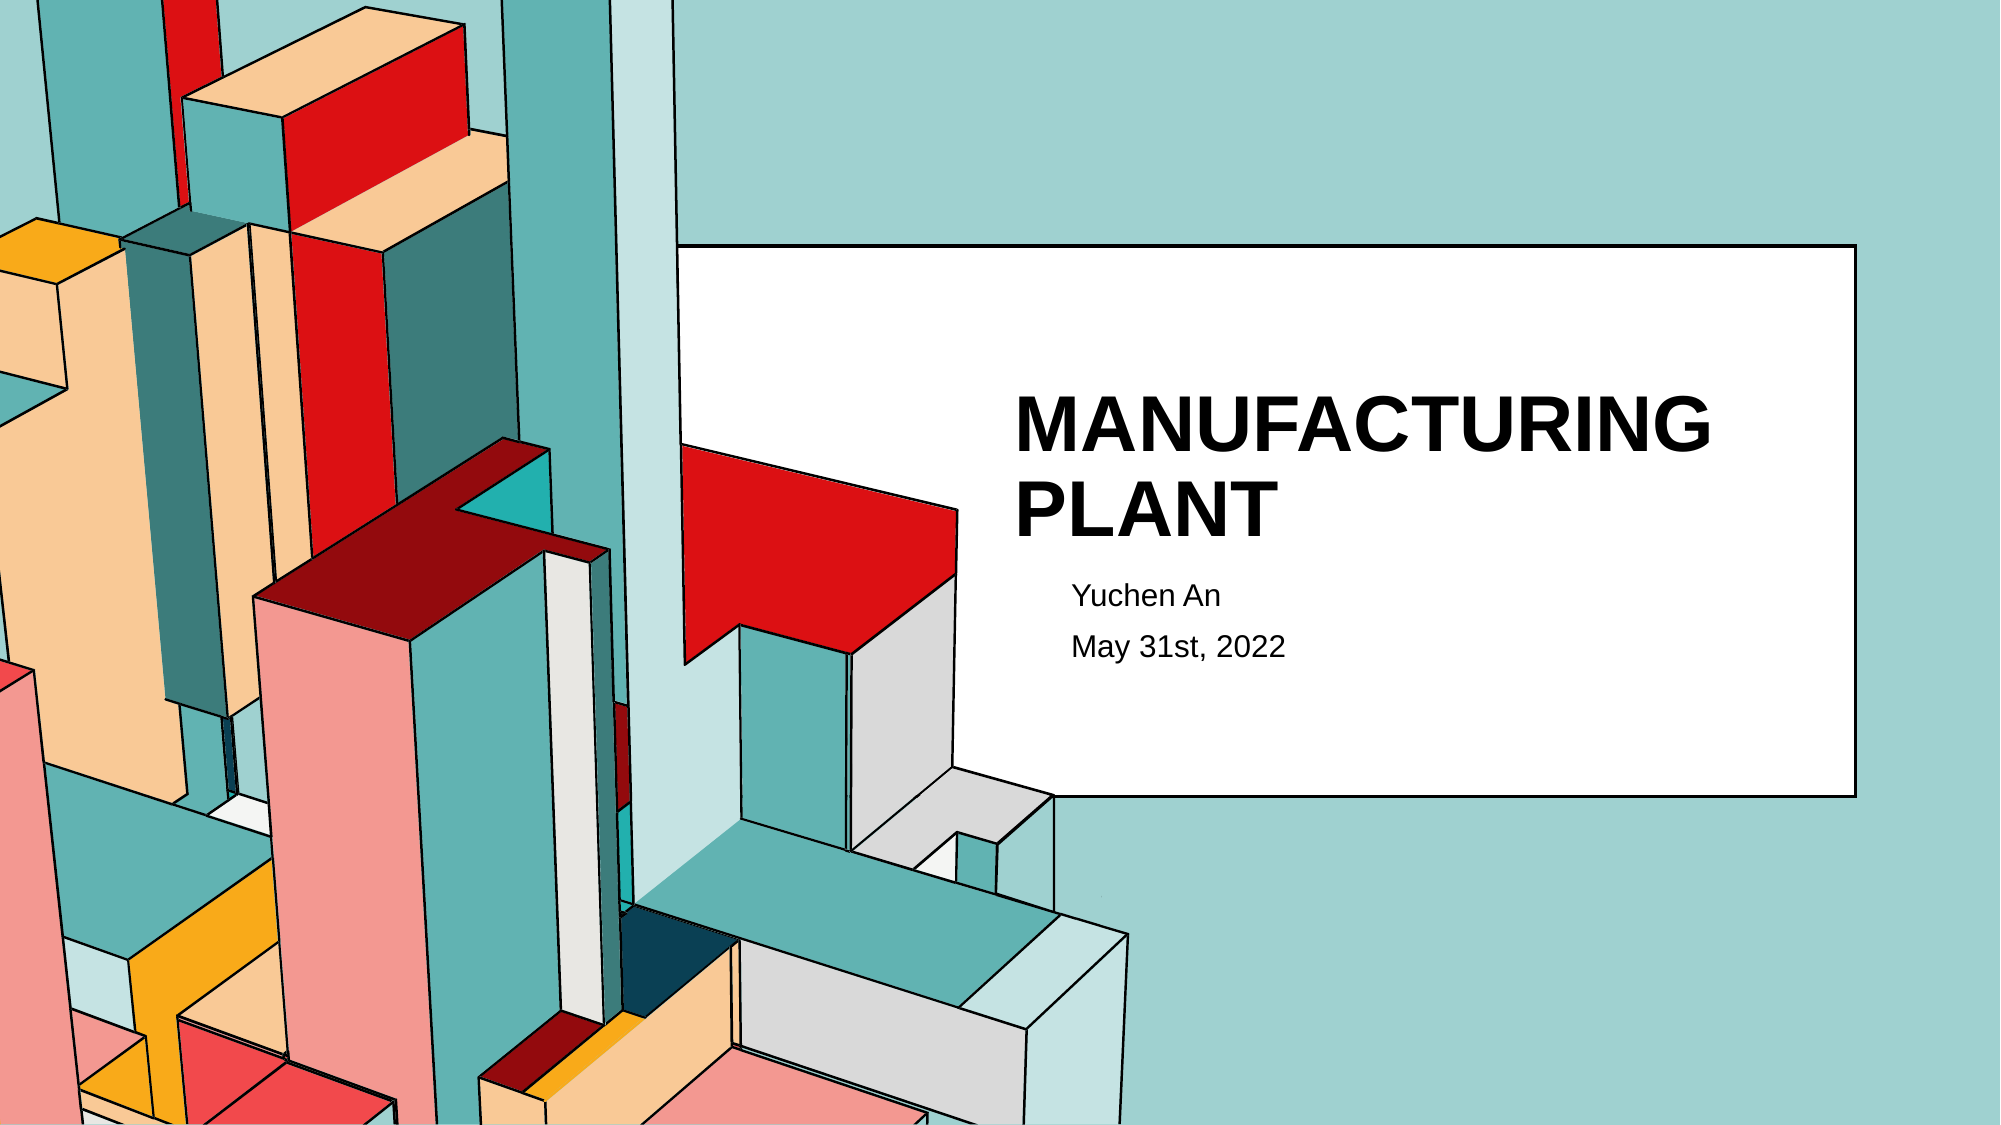

# Manufacturing plant
Yuchen An
May 31st, 2022